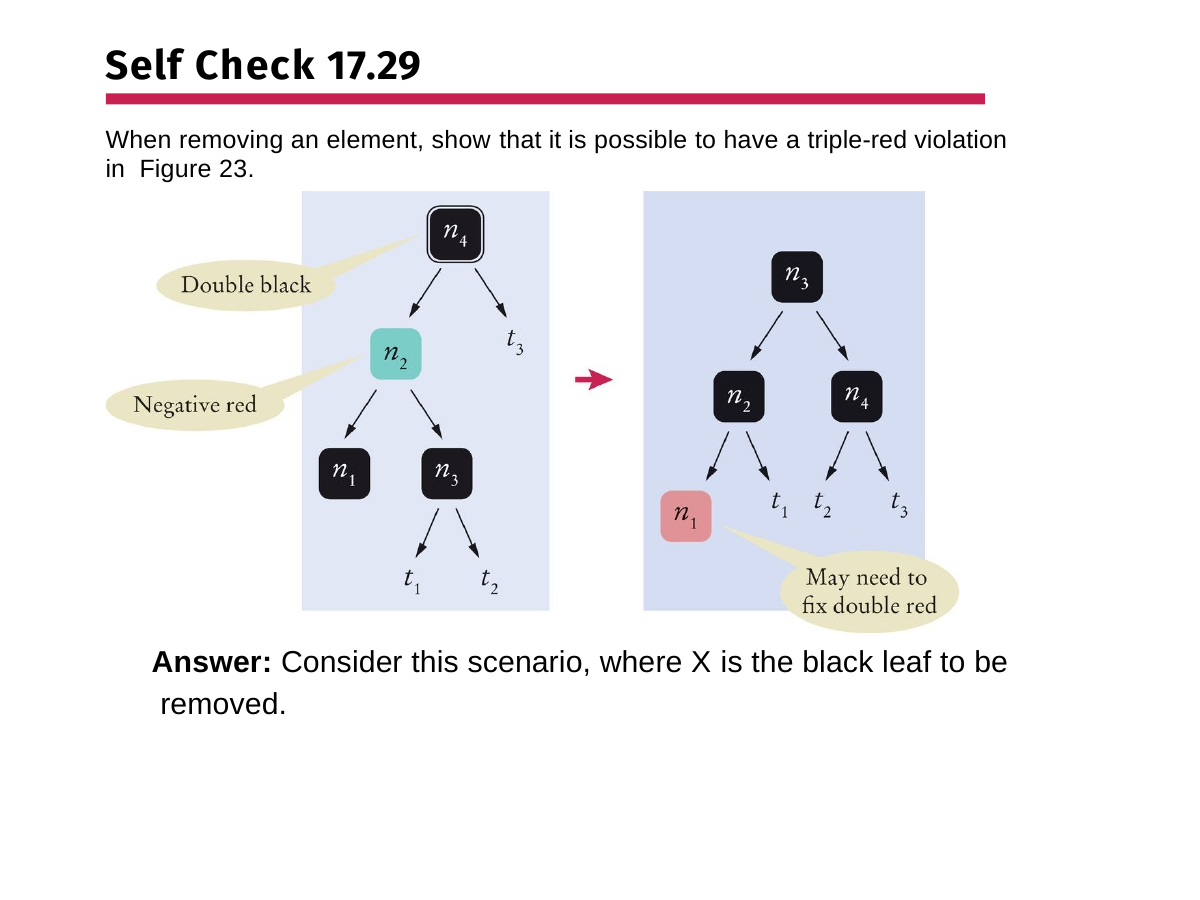

# Self Check 17.29

When removing an element, show that it is possible to have a triple-red violation in  Figure 23.

Answer: Consider this scenario, where X is the black leaf to be  removed.